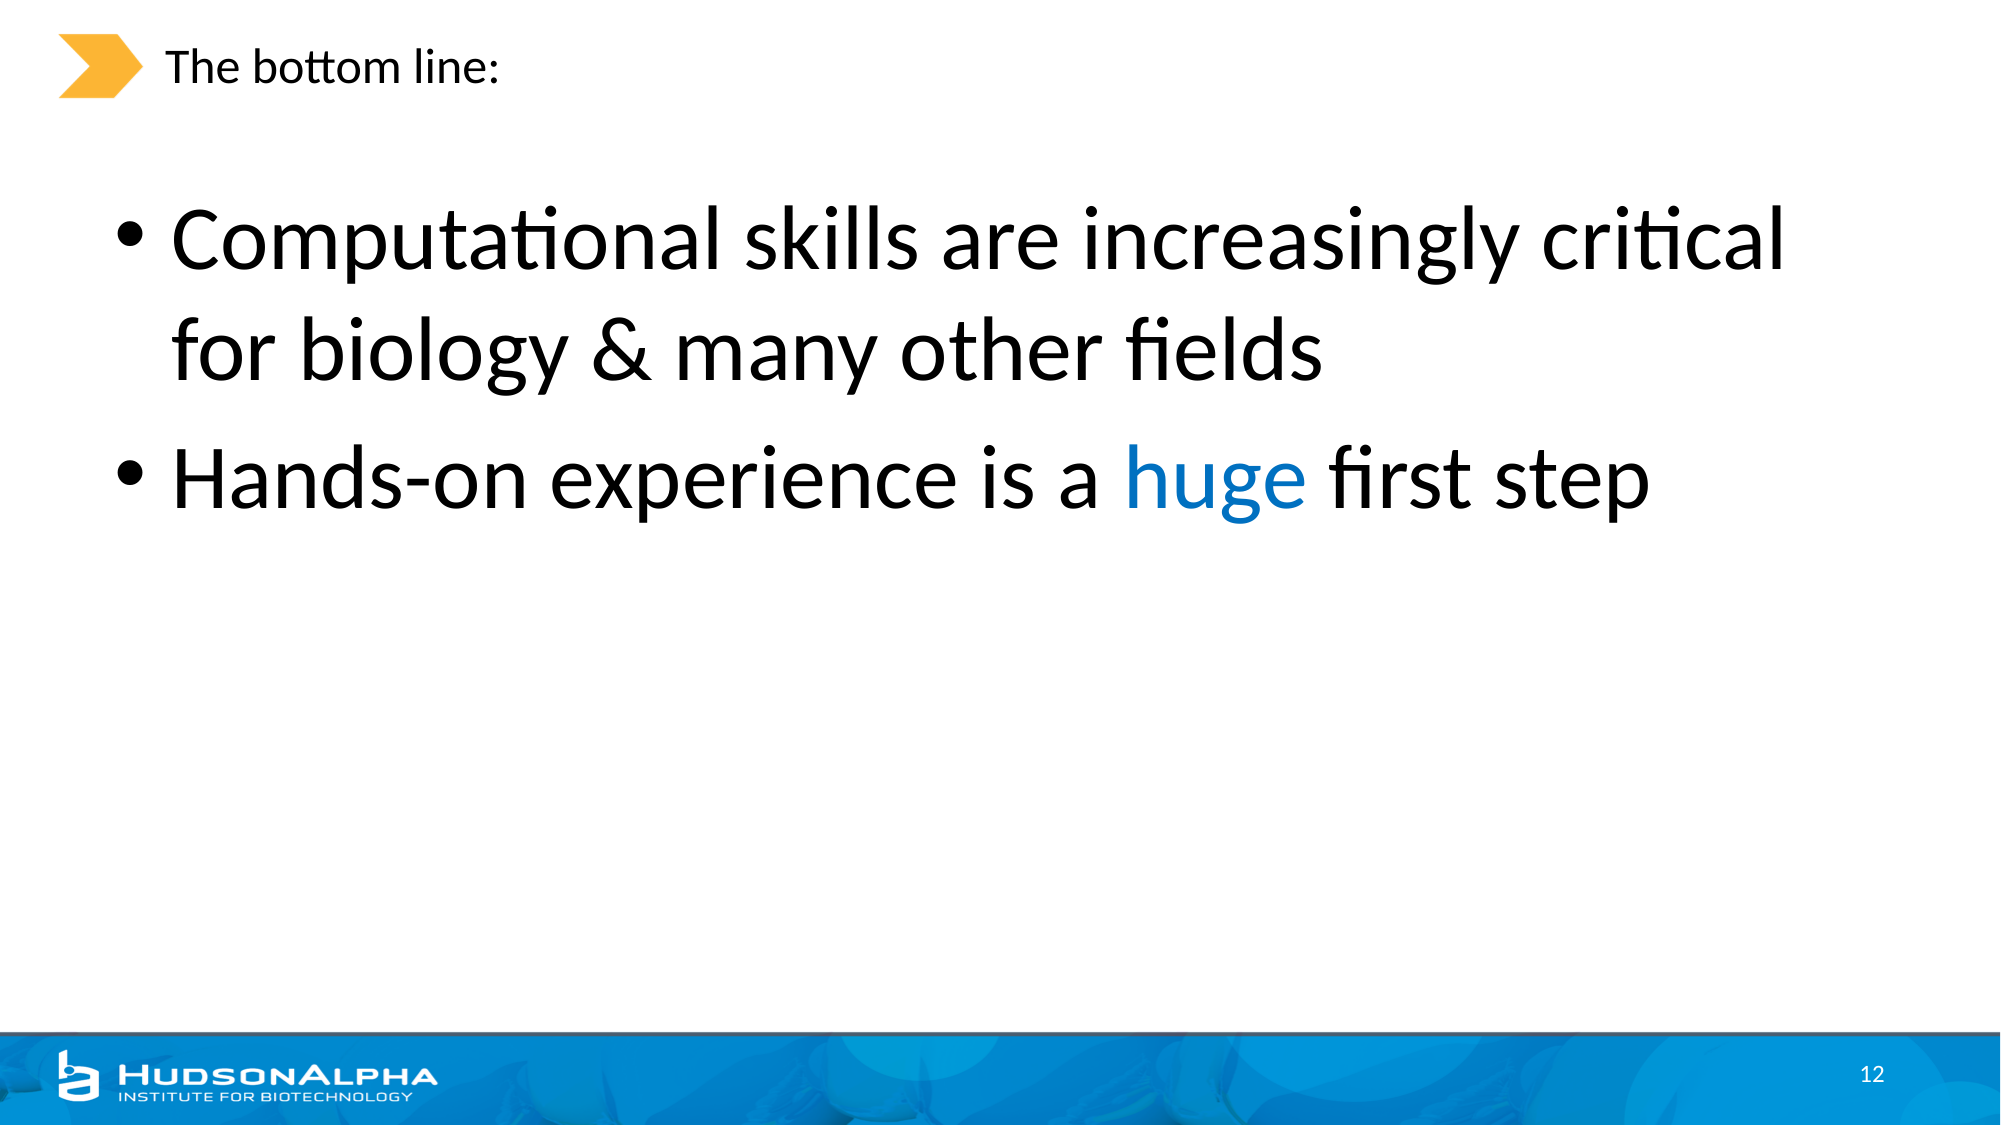

# The bottom line:
Computational skills are increasingly critical for biology & many other fields
Hands-on experience is a huge first step

12